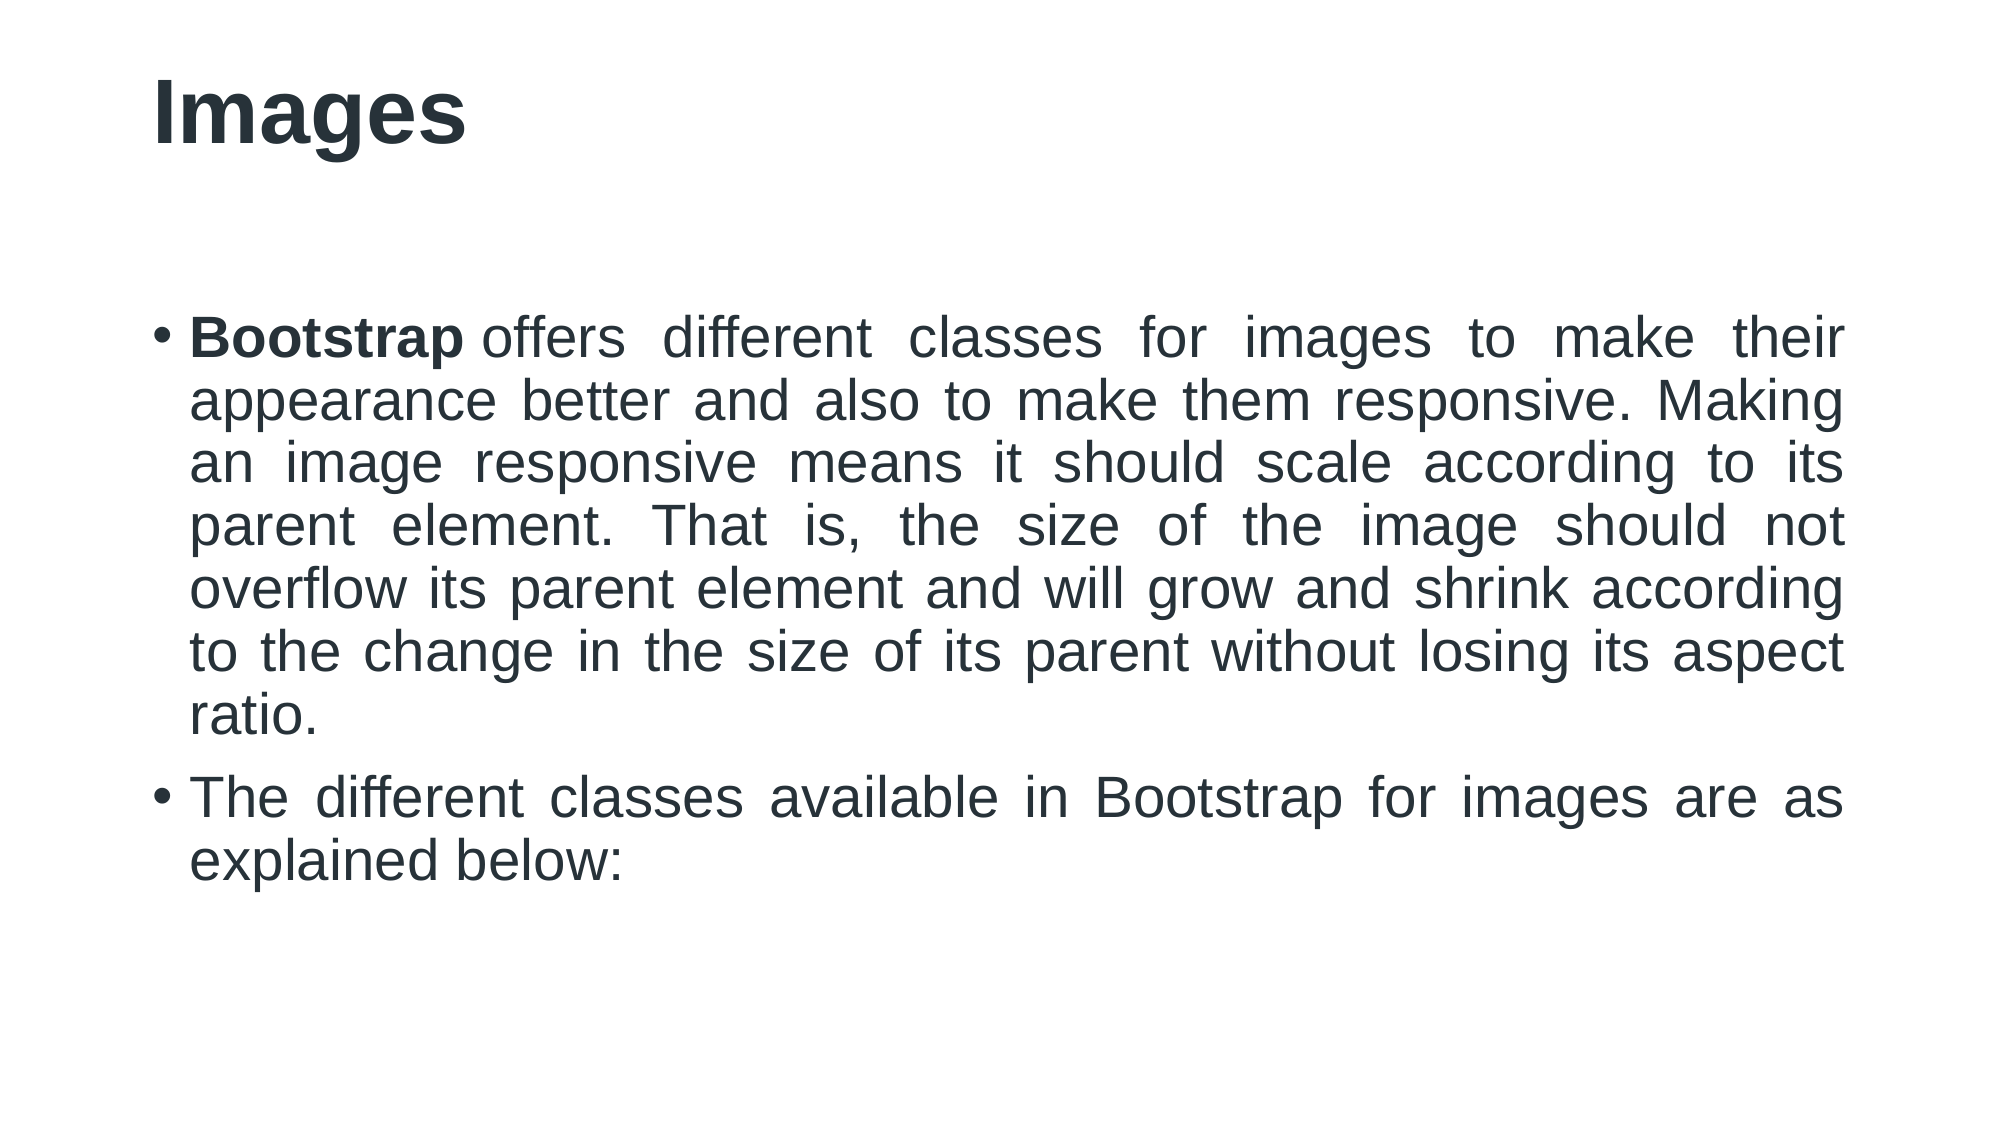

# Images
Bootstrap offers different classes for images to make their appearance better and also to make them responsive. Making an image responsive means it should scale according to its parent element. That is, the size of the image should not overflow its parent element and will grow and shrink according to the change in the size of its parent without losing its aspect ratio.
The different classes available in Bootstrap for images are as explained below: